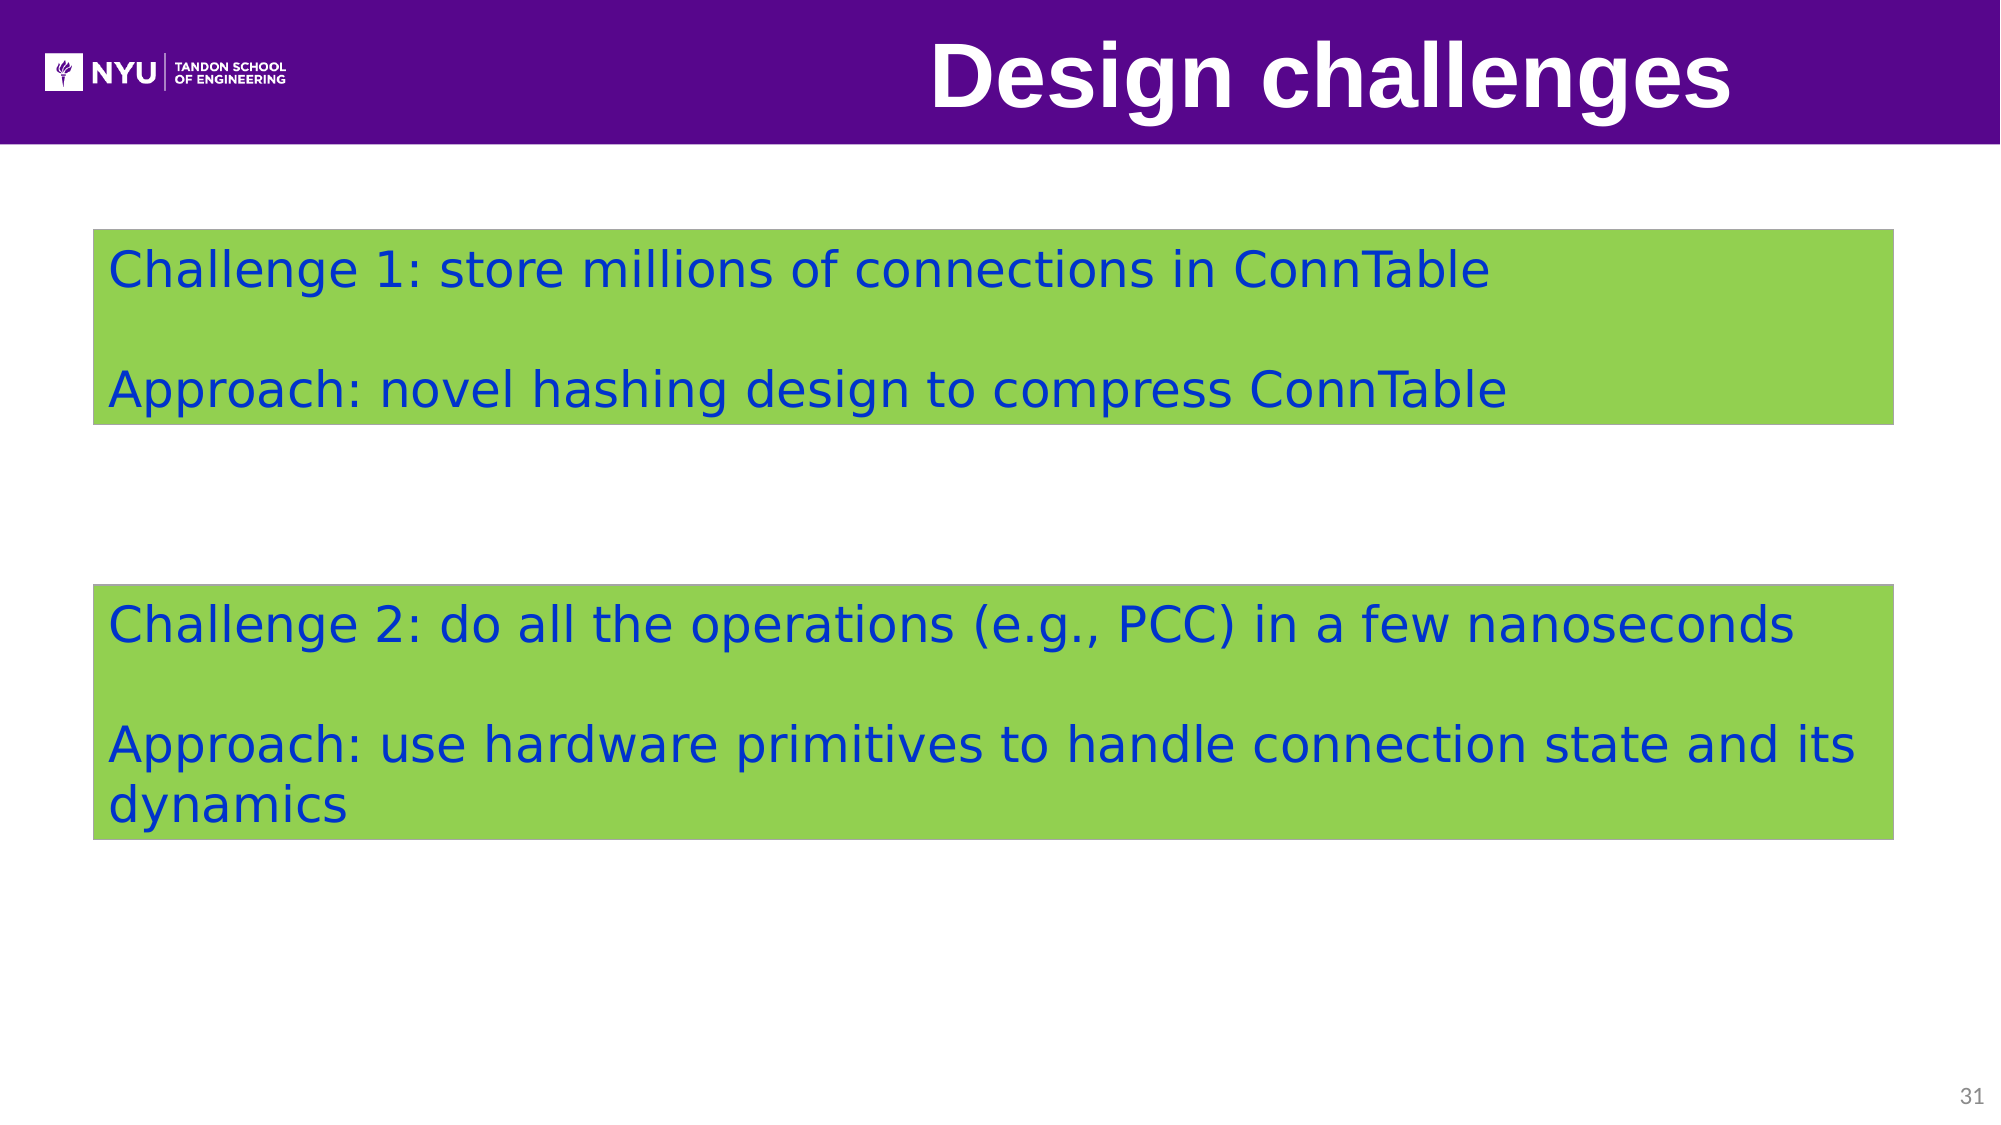

# Design challenges
Challenge 1: store millions of connections in ConnTable

Approach: novel hashing design to compress ConnTable
Challenge 2: do all the operations (e.g., PCC) in a few nanoseconds

Approach: use hardware primitives to handle connection state and its dynamics
31